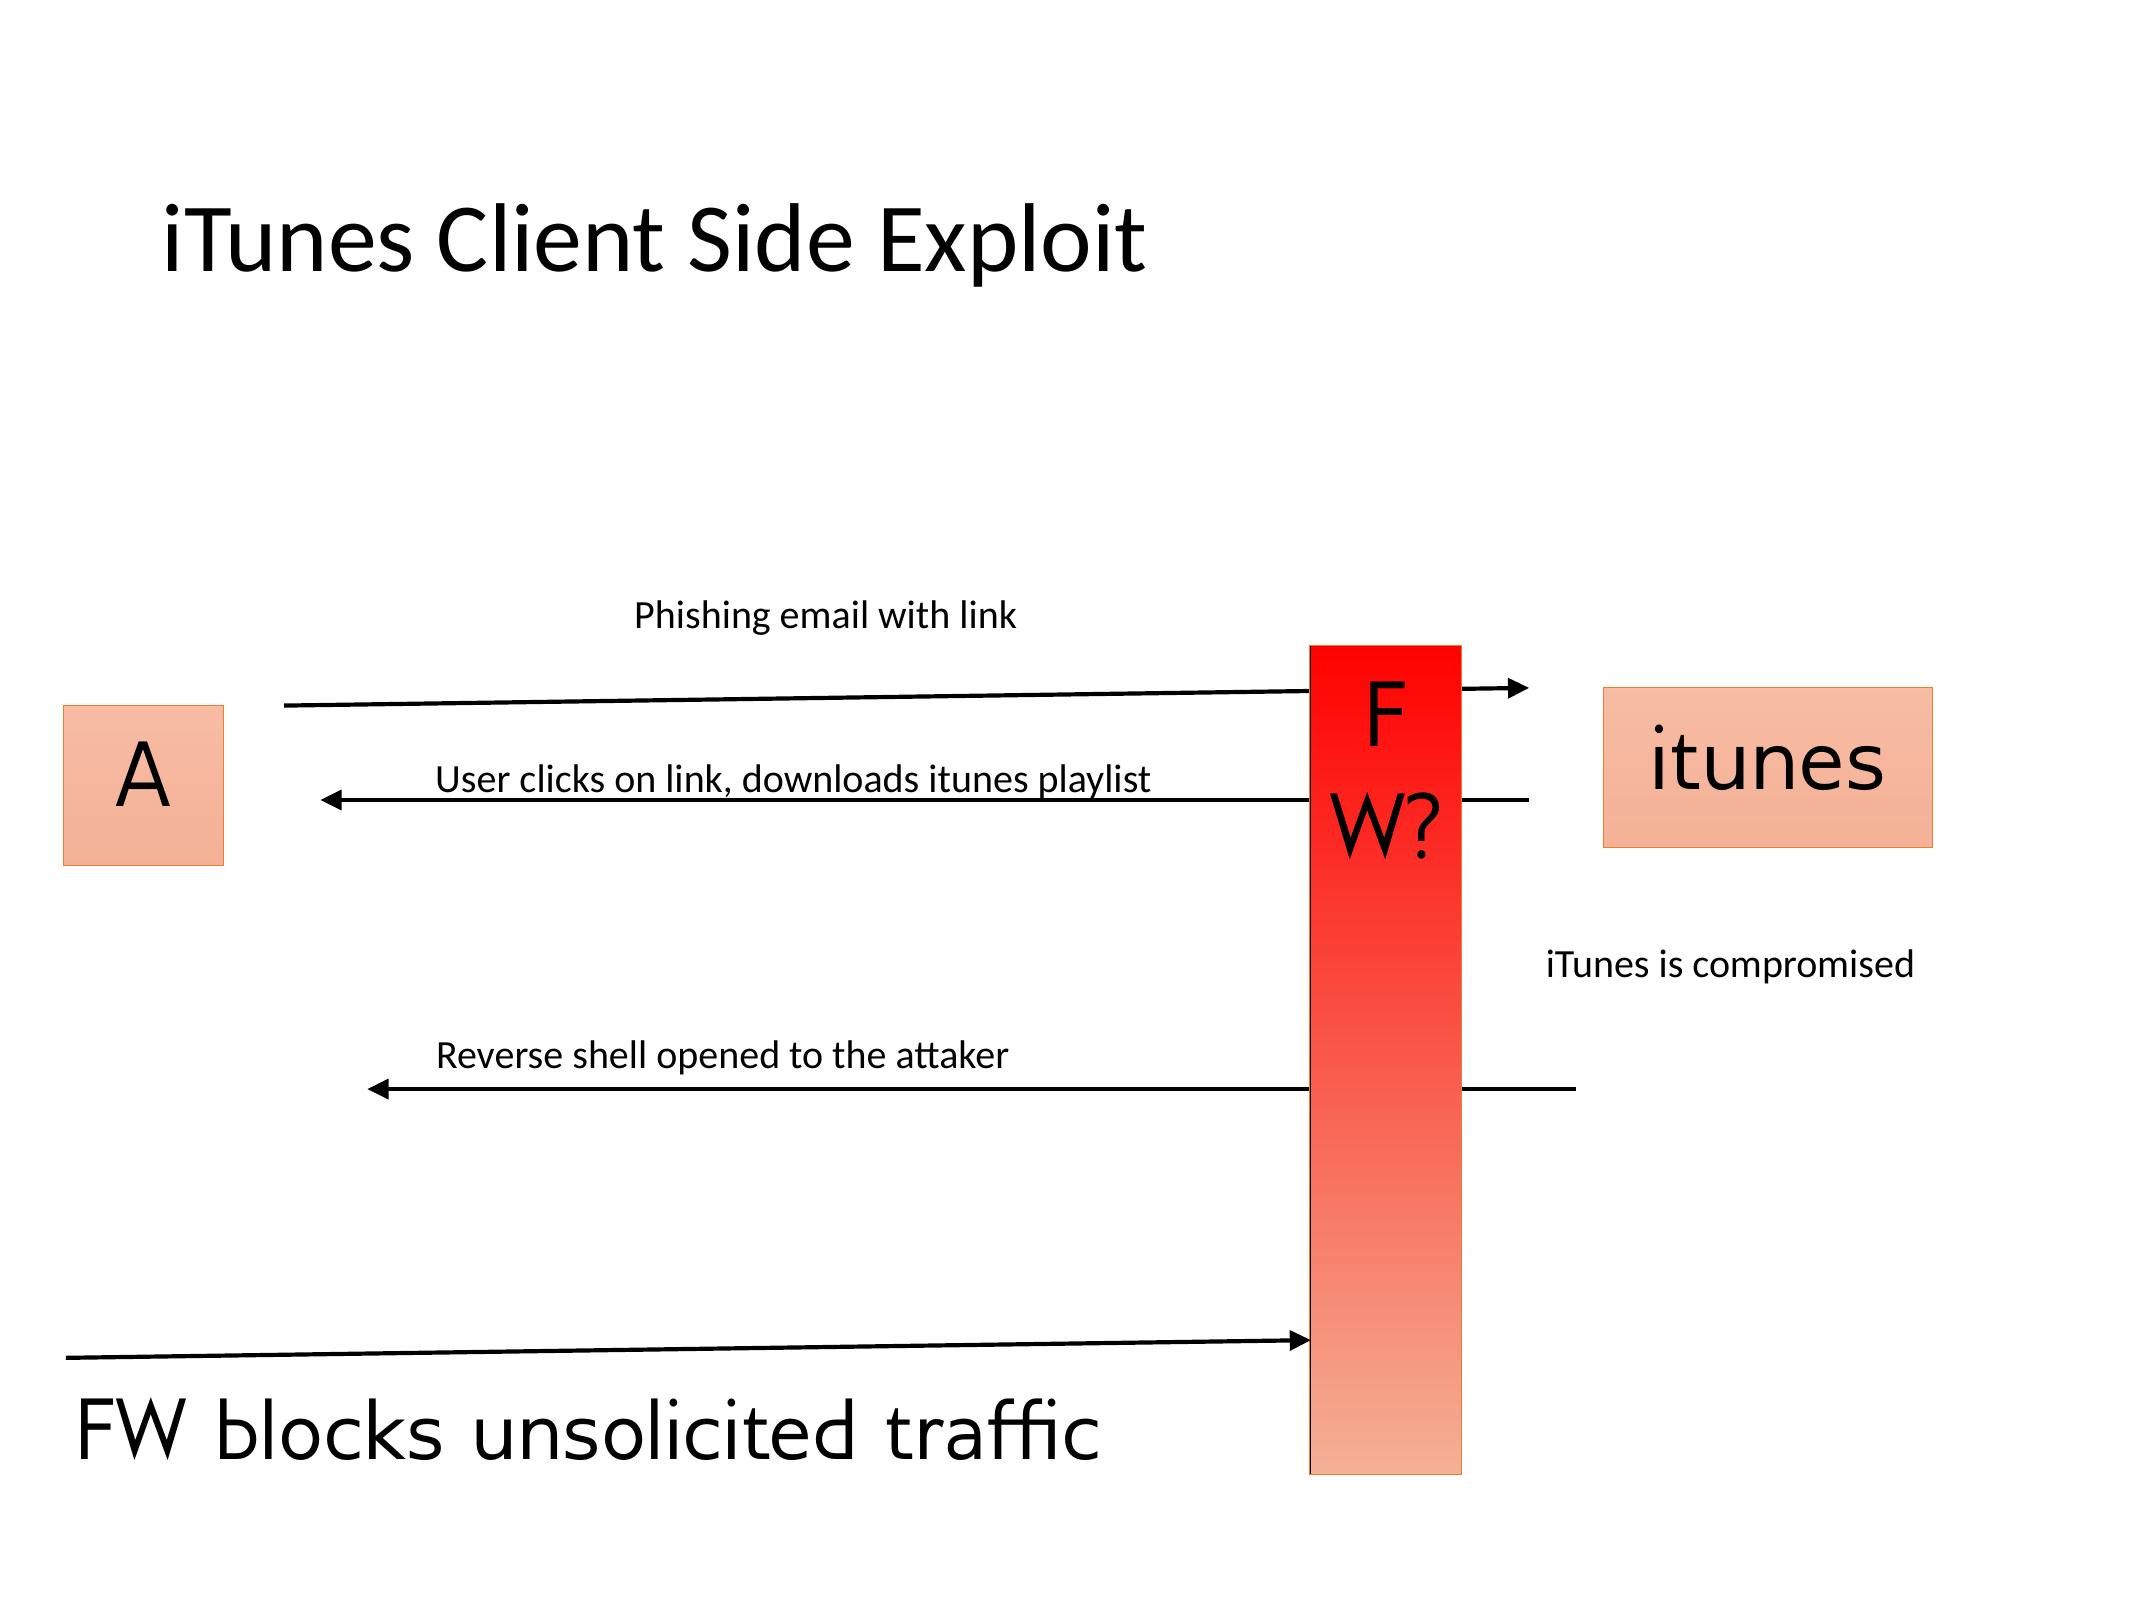

# iTunes Client Side Exploit
Phishing email with link
FW?
itunes
A
User clicks on link, downloads itunes playlist
iTunes is compromised
Reverse shell opened to the attaker
FW blocks unsolicited traffic